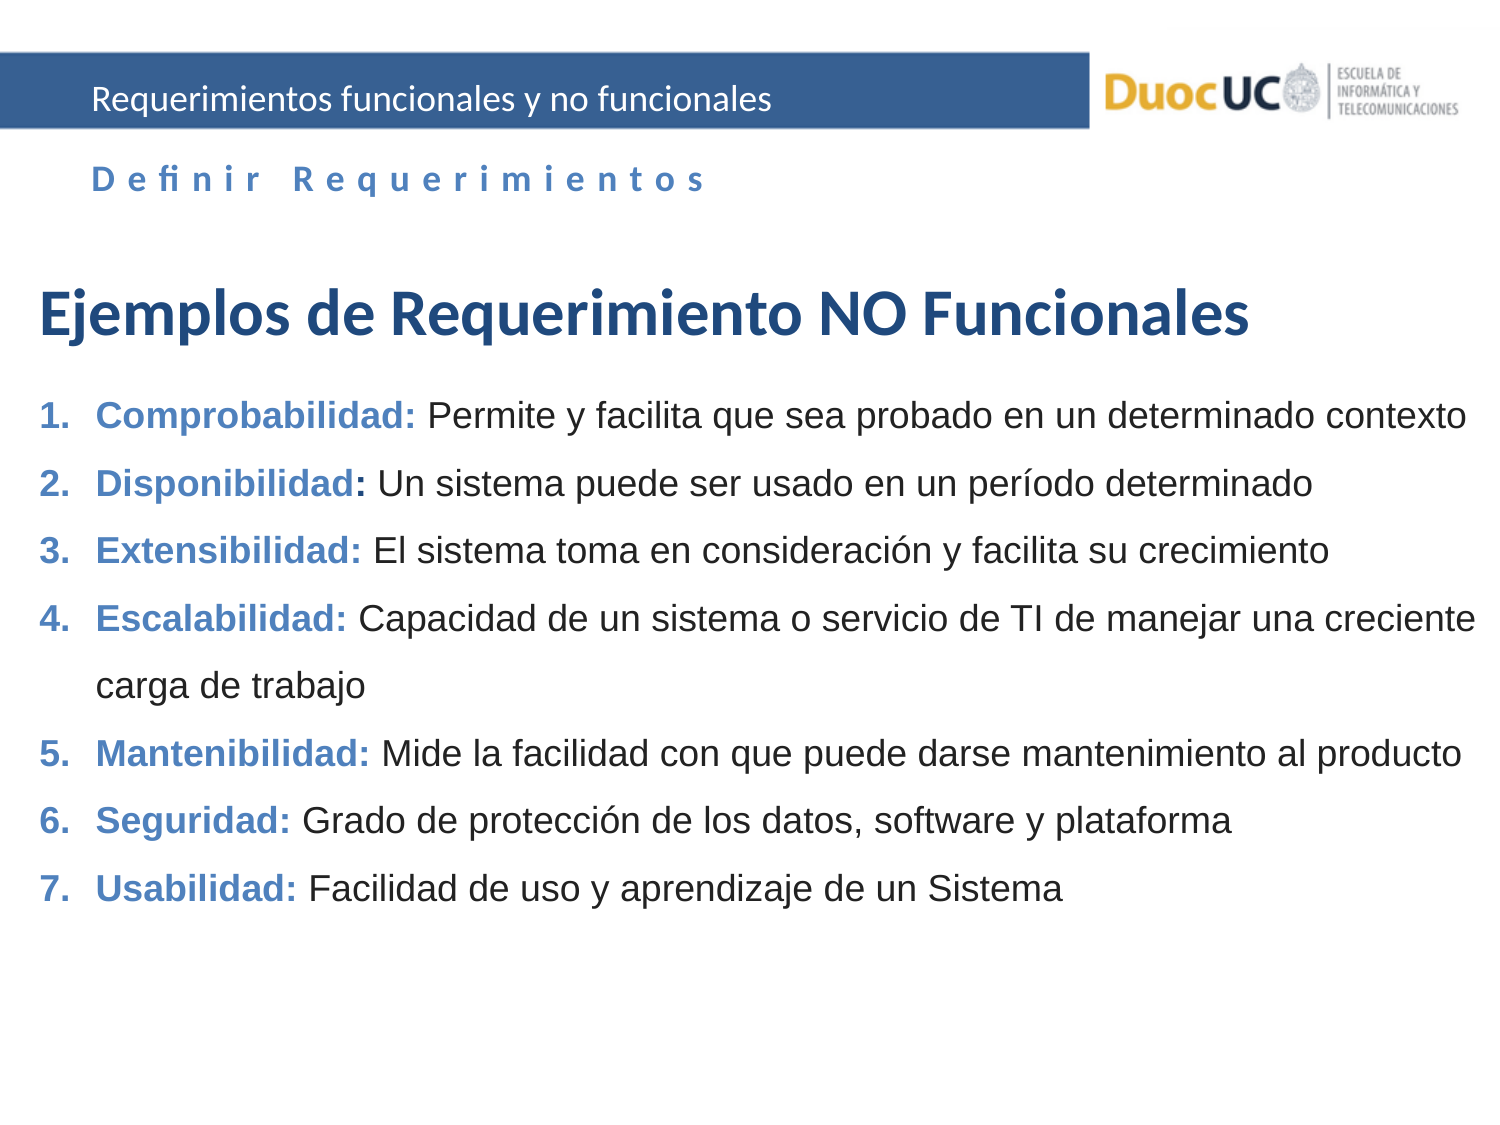

Requerimientos funcionales y no funcionales
Definir Requerimientos
Ejemplos de Requerimiento NO Funcionales

Comprobabilidad: Permite y facilita que sea probado en un determinado contexto
Disponibilidad: Un sistema puede ser usado en un período determinado
Extensibilidad: El sistema toma en consideración y facilita su crecimiento
Escalabilidad: Capacidad de un sistema o servicio de TI de manejar una creciente carga de trabajo
Mantenibilidad: Mide la facilidad con que puede darse mantenimiento al producto
Seguridad: Grado de protección de los datos, software y plataforma
Usabilidad: Facilidad de uso y aprendizaje de un Sistema